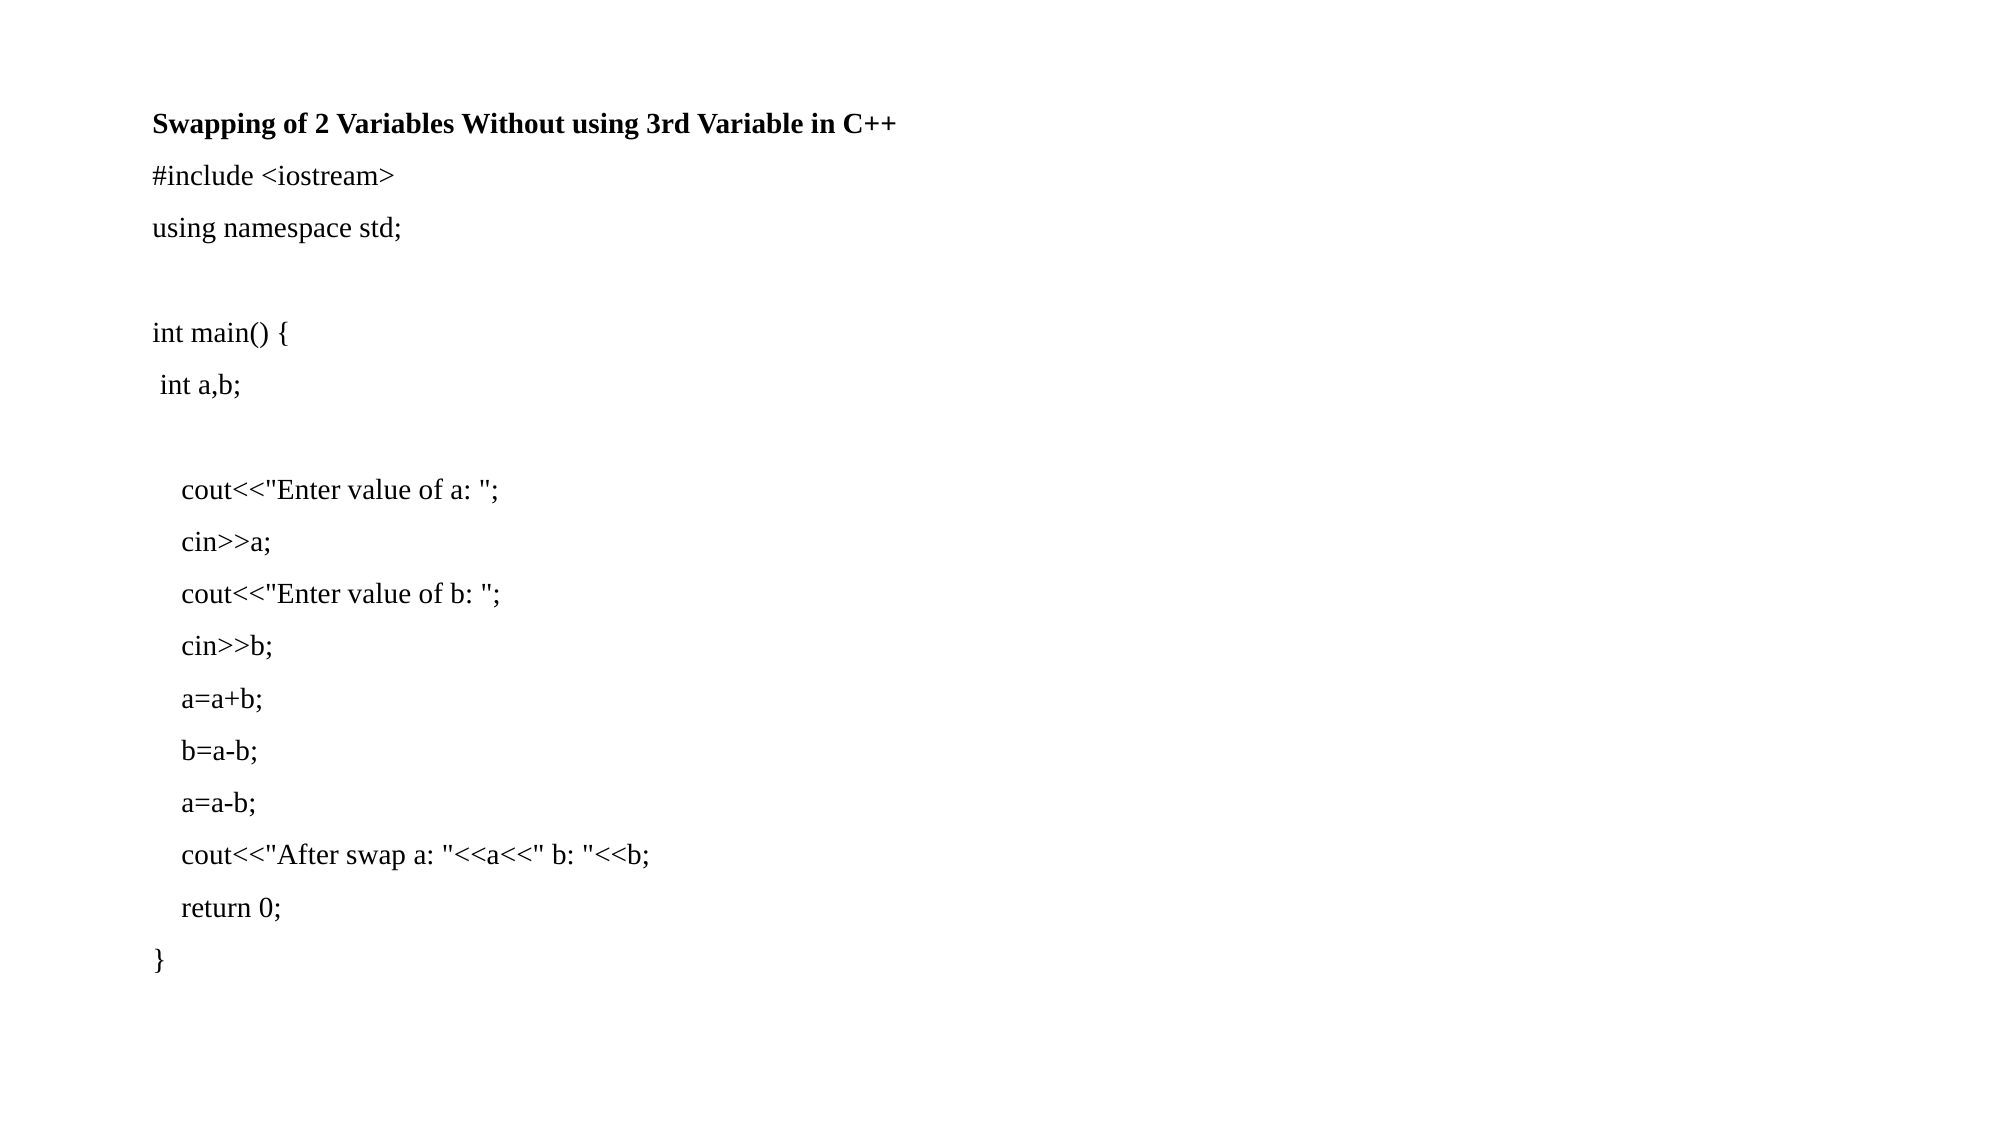

Swapping of 2 Variables Without using 3rd Variable in C++
#include <iostream>
using namespace std;

int main() {
 int a,b;

    cout<<"Enter value of a: ";
    cin>>a;
    cout<<"Enter value of b: ";
    cin>>b;
    a=a+b;
    b=a-b;
    a=a-b;
    cout<<"After swap a: "<<a<<" b: "<<b;
    return 0;
}